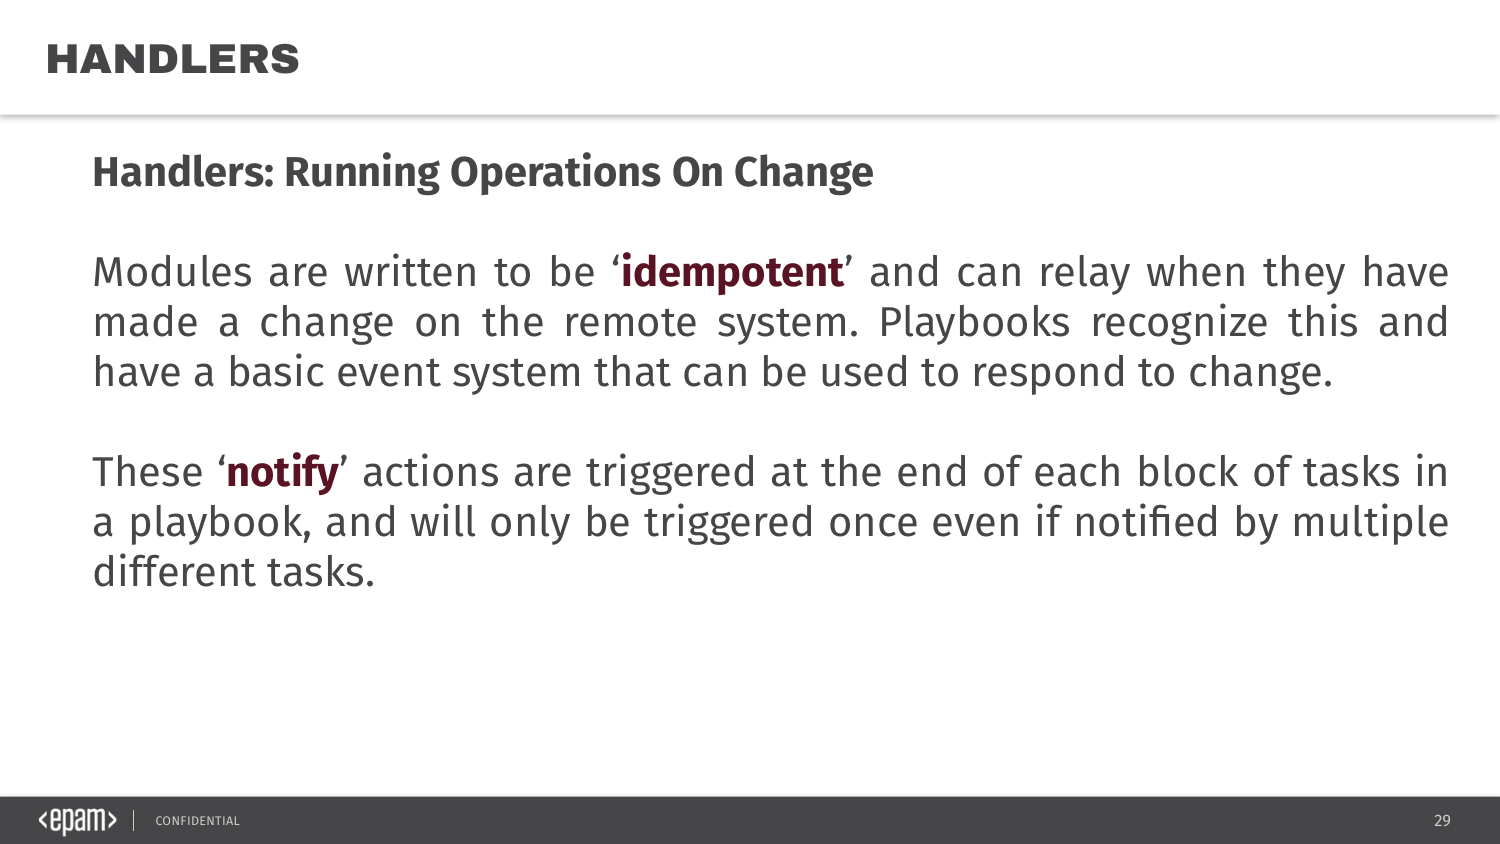

handlers

Handlers: Running Operations On Change

Modules are written to be ‘idempotent’ and can relay when they have made a change on the remote system. Playbooks recognize this and have a basic event system that can be used to respond to change.

These ‘notify’ actions are triggered at the end of each block of tasks in a playbook, and will only be triggered once even if notified by multiple different tasks.